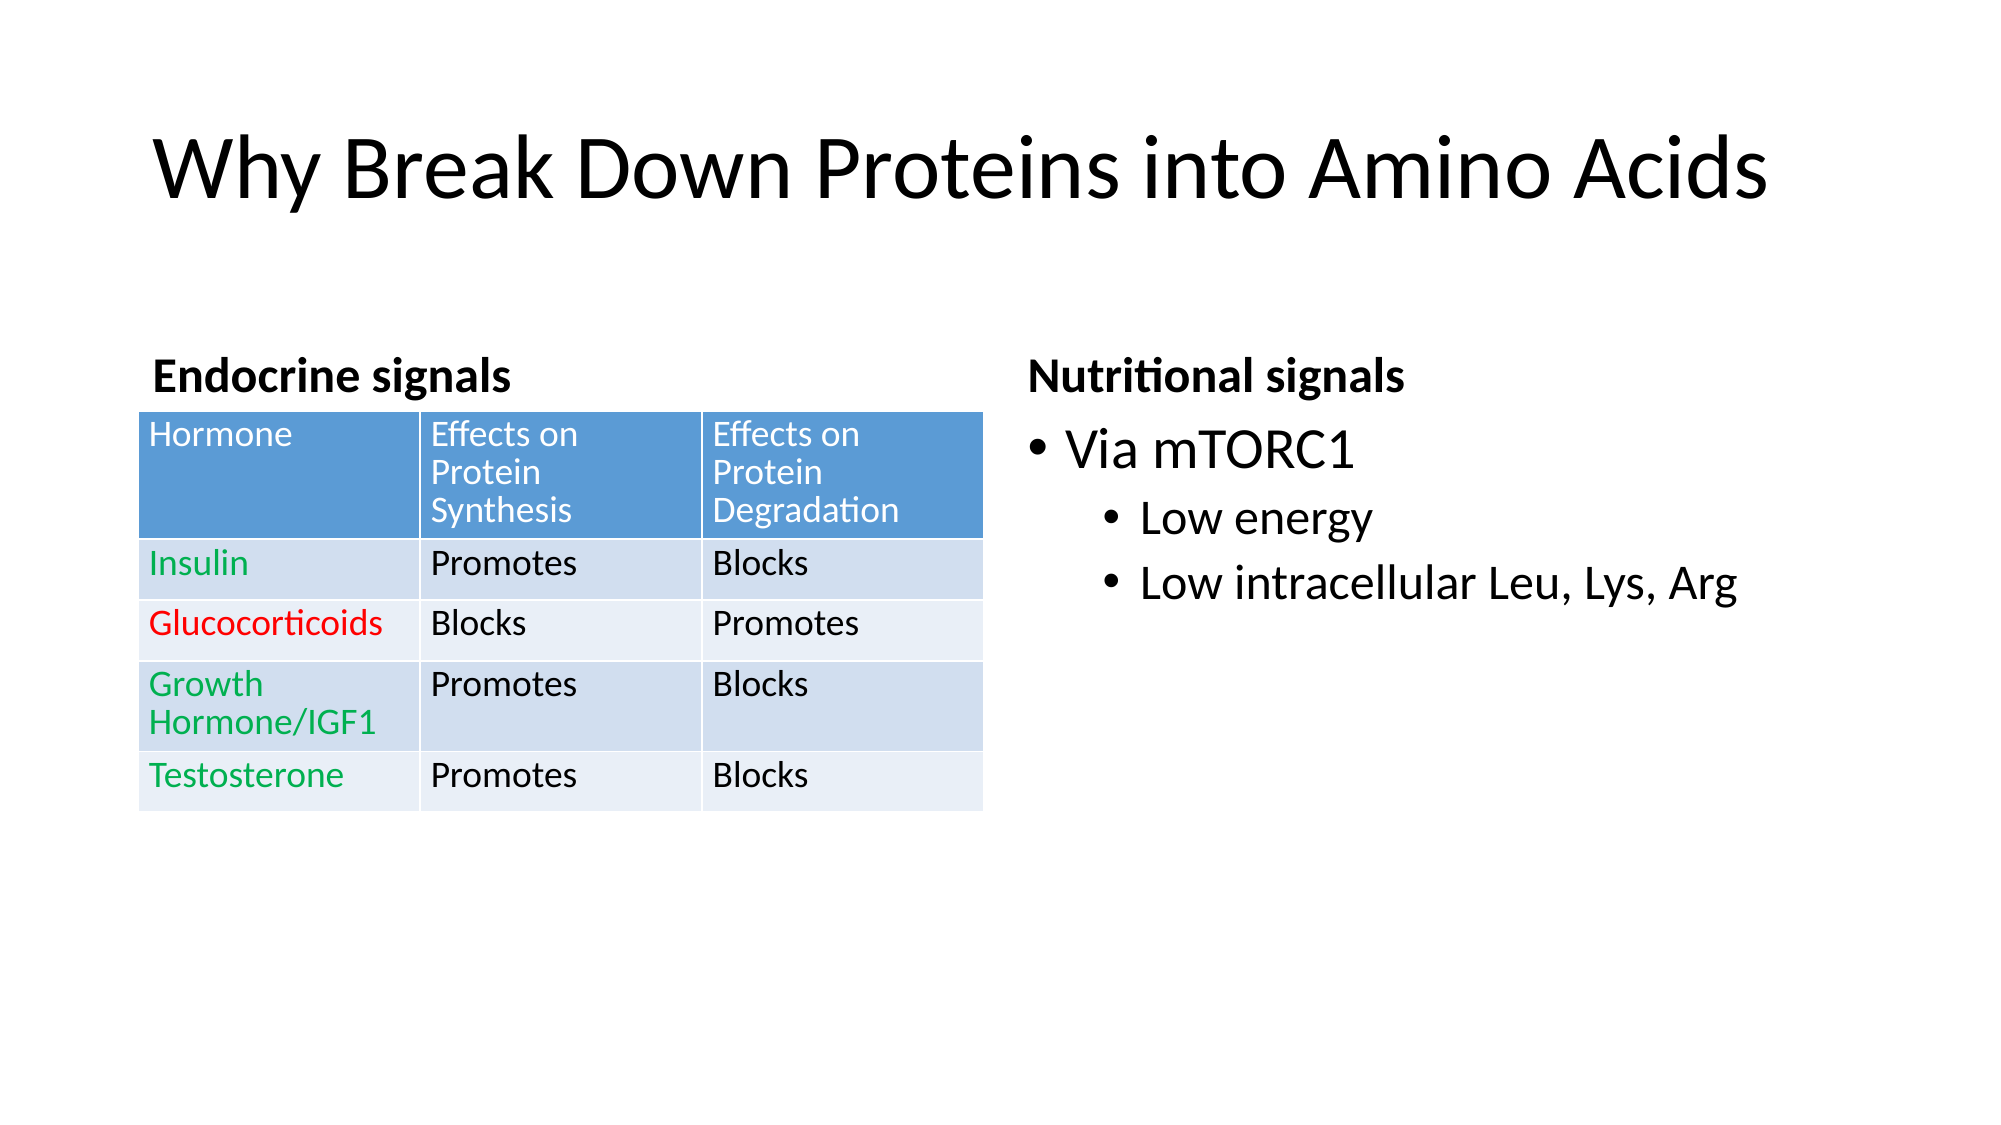

# Why Break Down Proteins into Amino Acids
Endocrine signals
Nutritional signals
| Hormone | Effects on Protein Synthesis | Effects on Protein Degradation |
| --- | --- | --- |
| Insulin | Promotes | Blocks |
| Glucocorticoids | Blocks | Promotes |
| Growth Hormone/IGF1 | Promotes | Blocks |
| Testosterone | Promotes | Blocks |
Via mTORC1
Low energy
Low intracellular Leu, Lys, Arg